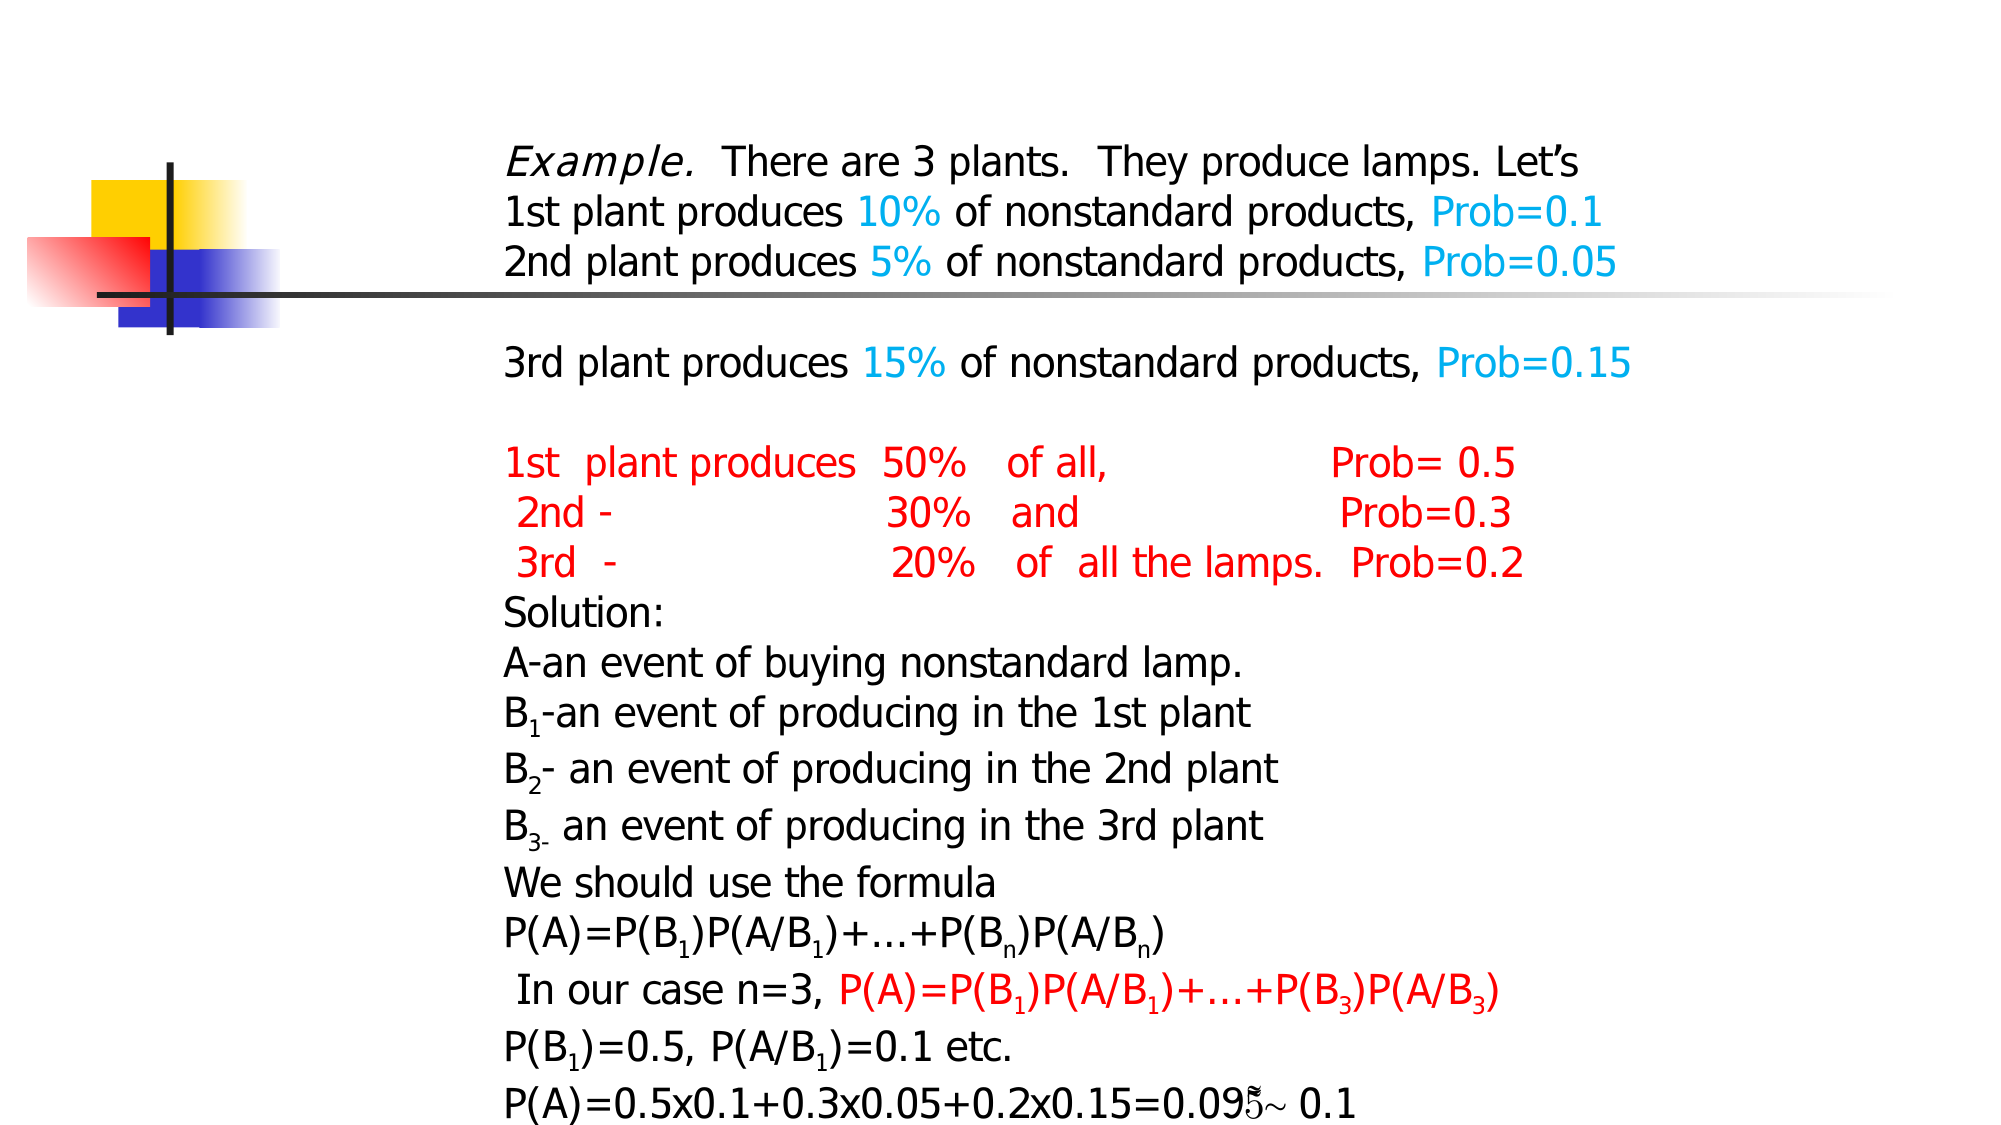

Example.  There are 3 plants.  They produce lamps. Let’s
1st plant produces 10% of nonstandard products, Prob=0.1
2nd plant produces 5% of nonstandard products, Prob=0.05

3rd plant produces 15% of nonstandard products, Prob=0.15

1st  plant produces  50%   of all,                 Prob= 0.5
 2nd -                     30%   and                    Prob=0.3
 3rd  -                     20%   of  all the lamps.  Prob=0.2
Solution:
A-an event of buying nonstandard lamp.
B1-an event of producing in the 1st plant
B2- an event of producing in the 2nd plant
B3- an event of producing in the 3rd plant
We should use the formula
P(A)=P(B1)P(A/B1)+...+P(Bn)P(A/Bn)
 In our case n=3, P(A)=P(B1)P(A/B1)+...+P(B3)P(A/B3)
P(B1)=0.5, P(A/B1)=0.1 etc. P(A)=0.5x0.1+0.3x0.05+0.2x0.15=0.095͌⁓ 0.1